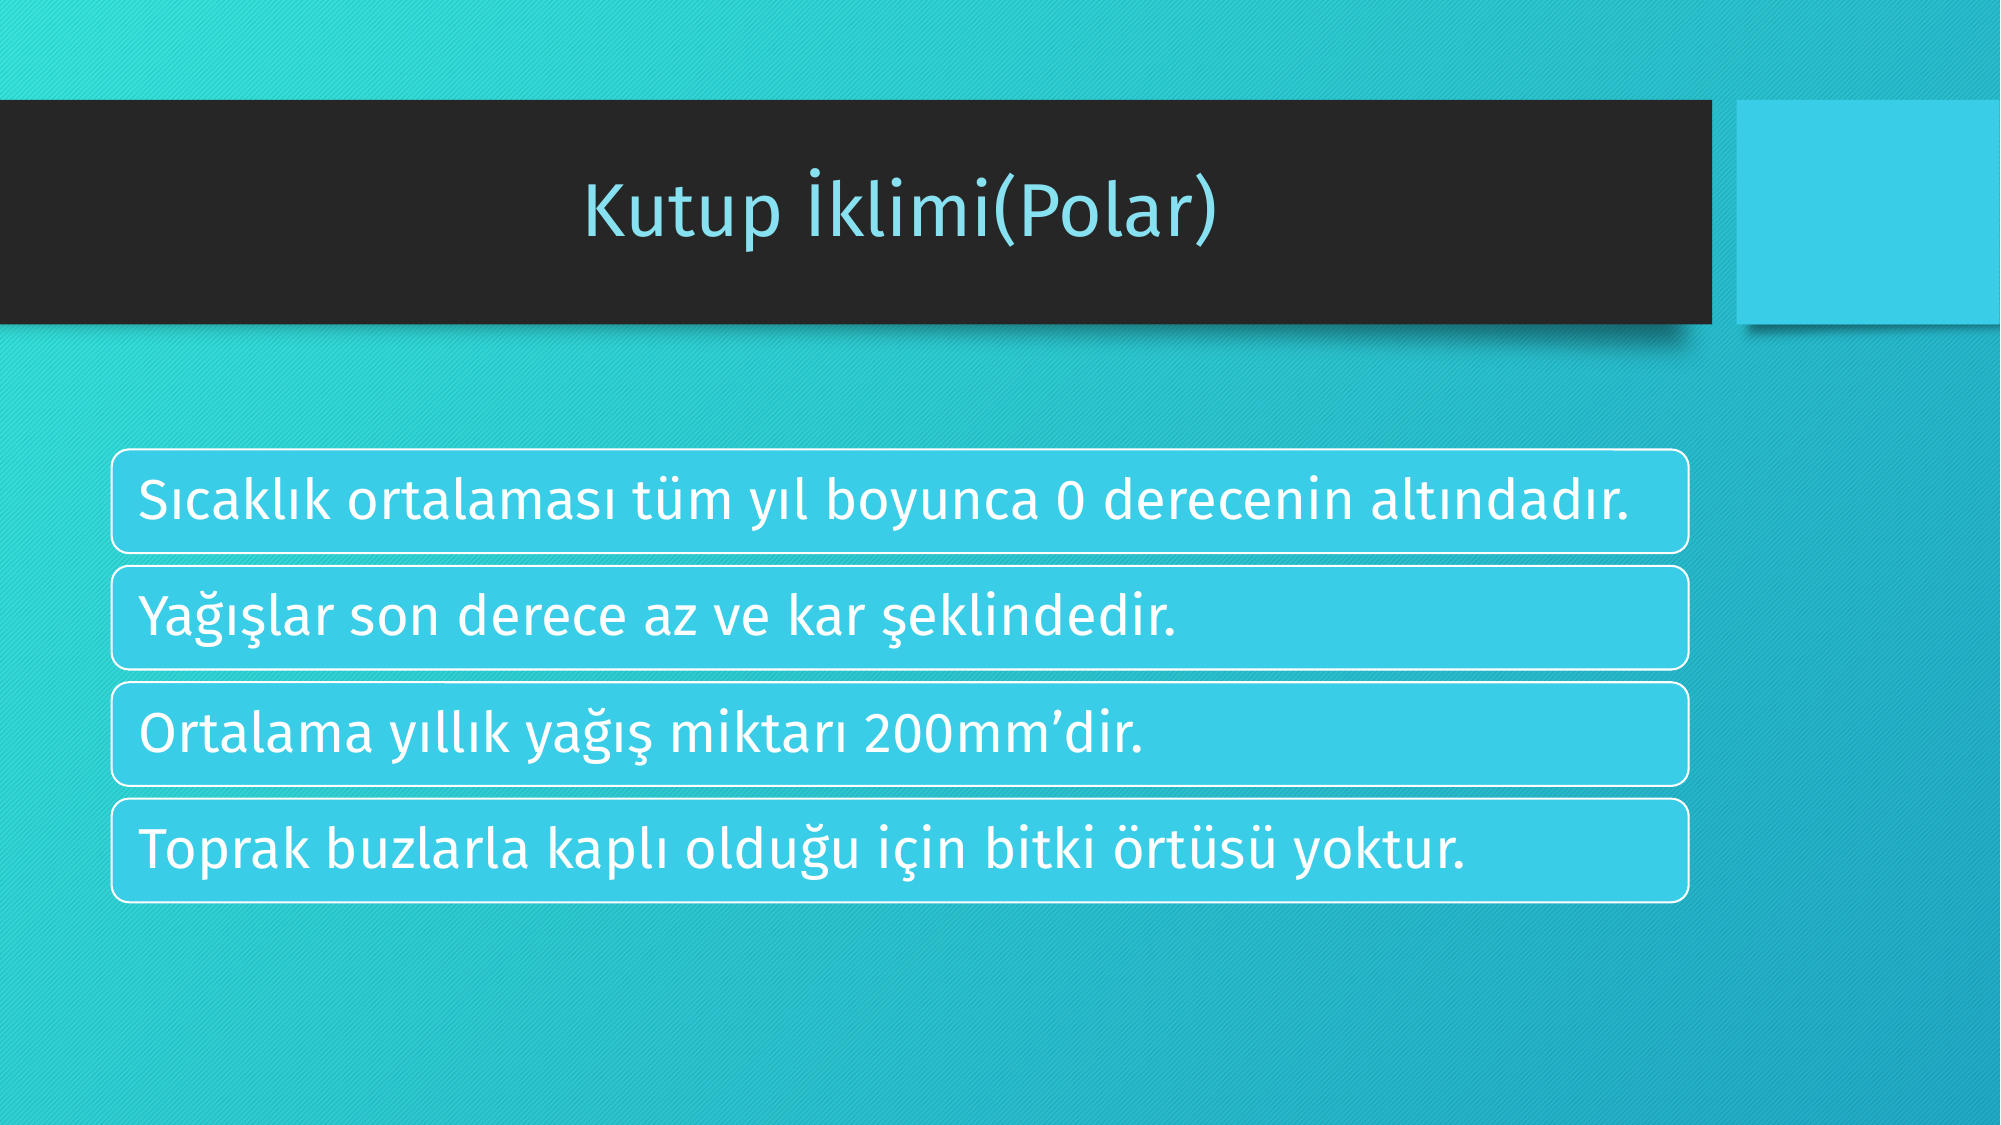

# Kutup İklimi(Polar)
Sıcaklık ortalaması tüm yıl boyunca 0 derecenin altındadır.
Yağışlar son derece az ve kar şeklindedir.
Ortalama yıllık yağış miktarı 200mm’dir.
Toprak buzlarla kaplı olduğu için bitki örtüsü yoktur.